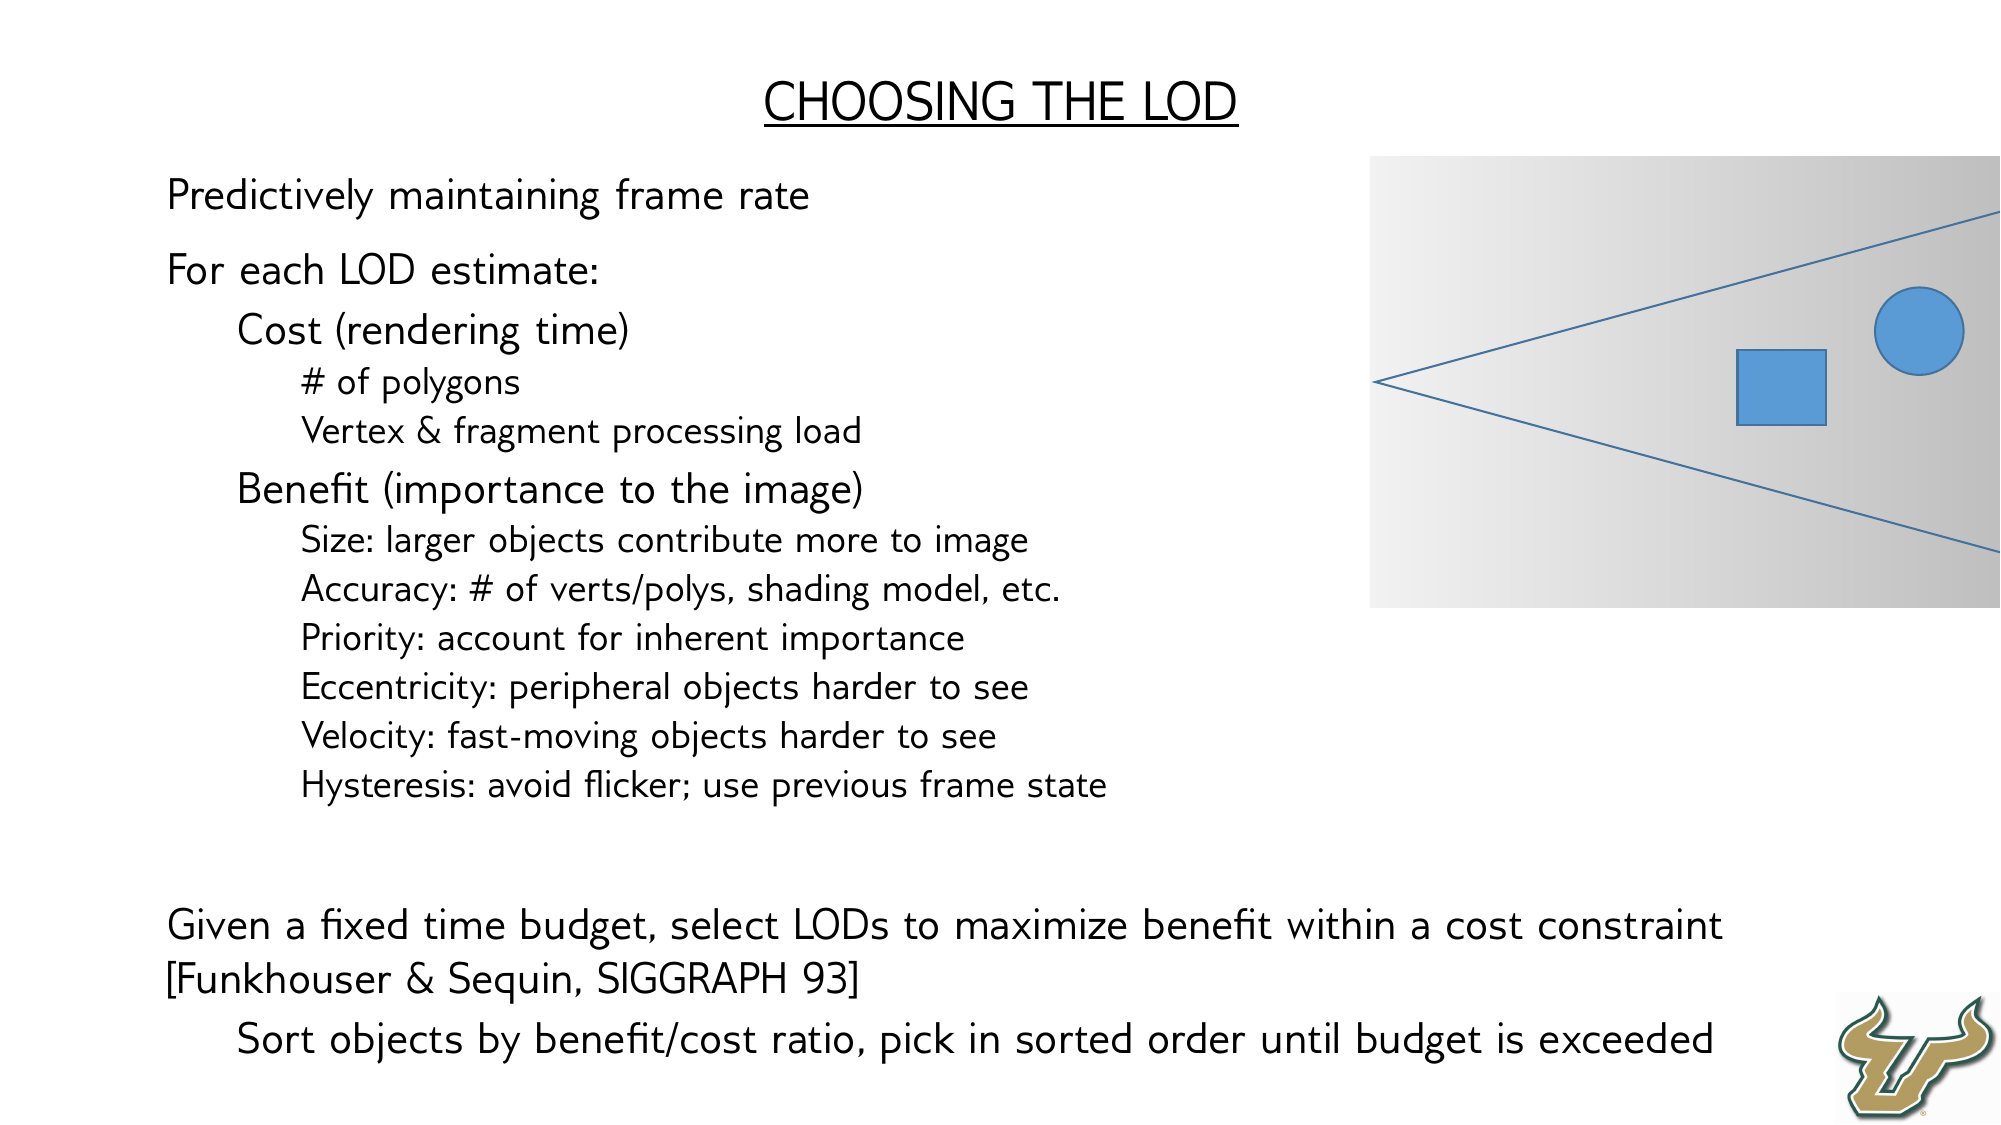

Choosing the LOD
Predictively maintaining frame rate
For each LOD estimate:
Cost (rendering time)
# of polygons
Vertex & fragment processing load
Benefit (importance to the image)
Size: larger objects contribute more to image
Accuracy: # of verts/polys, shading model, etc.
Priority: account for inherent importance
Eccentricity: peripheral objects harder to see
Velocity: fast-moving objects harder to see
Hysteresis: avoid flicker; use previous frame state

Given a fixed time budget, select LODs to maximize benefit within a cost constraint [Funkhouser & Sequin, SIGGRAPH 93]
Sort objects by benefit/cost ratio, pick in sorted order until budget is exceeded